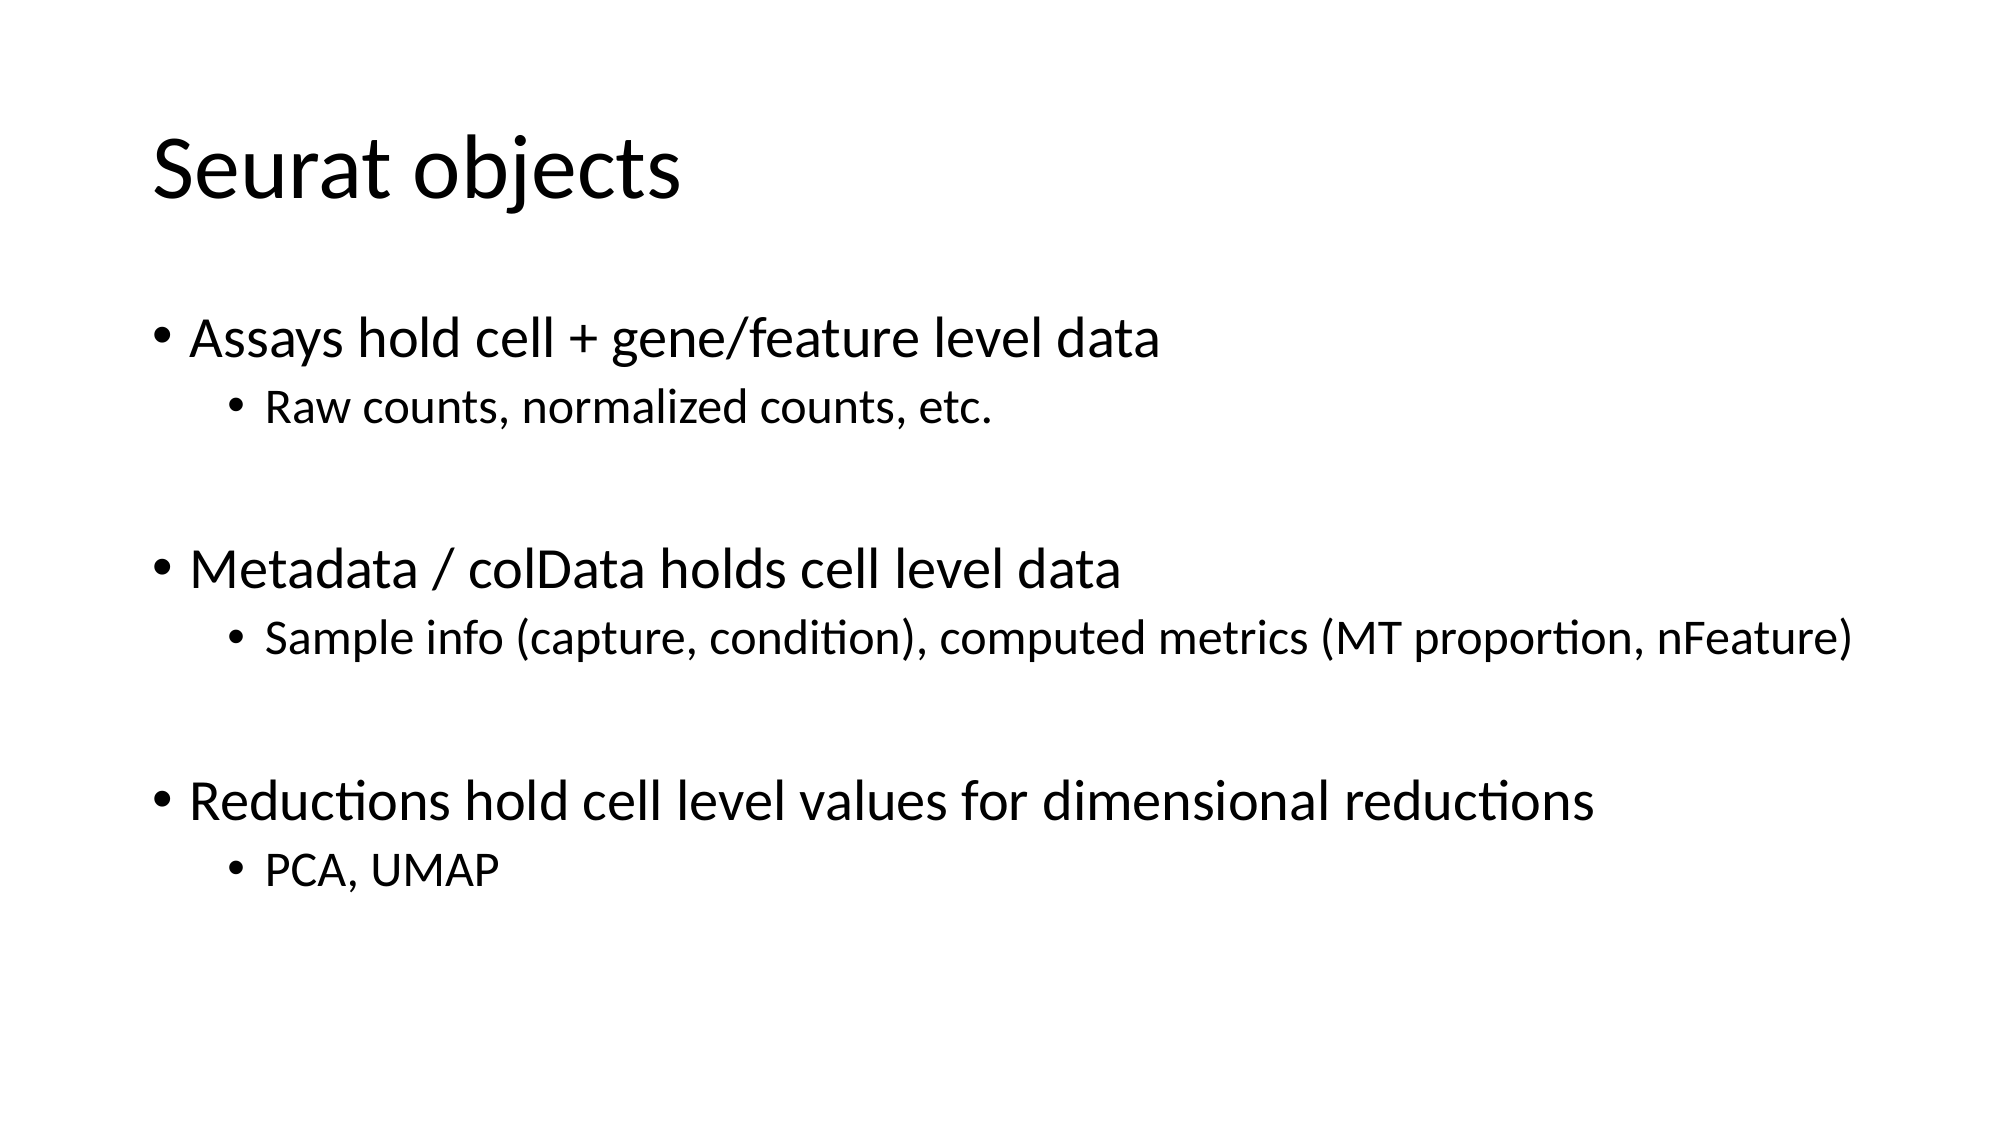

# Seurat objects
Assays hold cell + gene/feature level data
Raw counts, normalized counts, etc.

Metadata / colData holds cell level data
Sample info (capture, condition), computed metrics (MT proportion, nFeature)

Reductions hold cell level values for dimensional reductions
PCA, UMAP